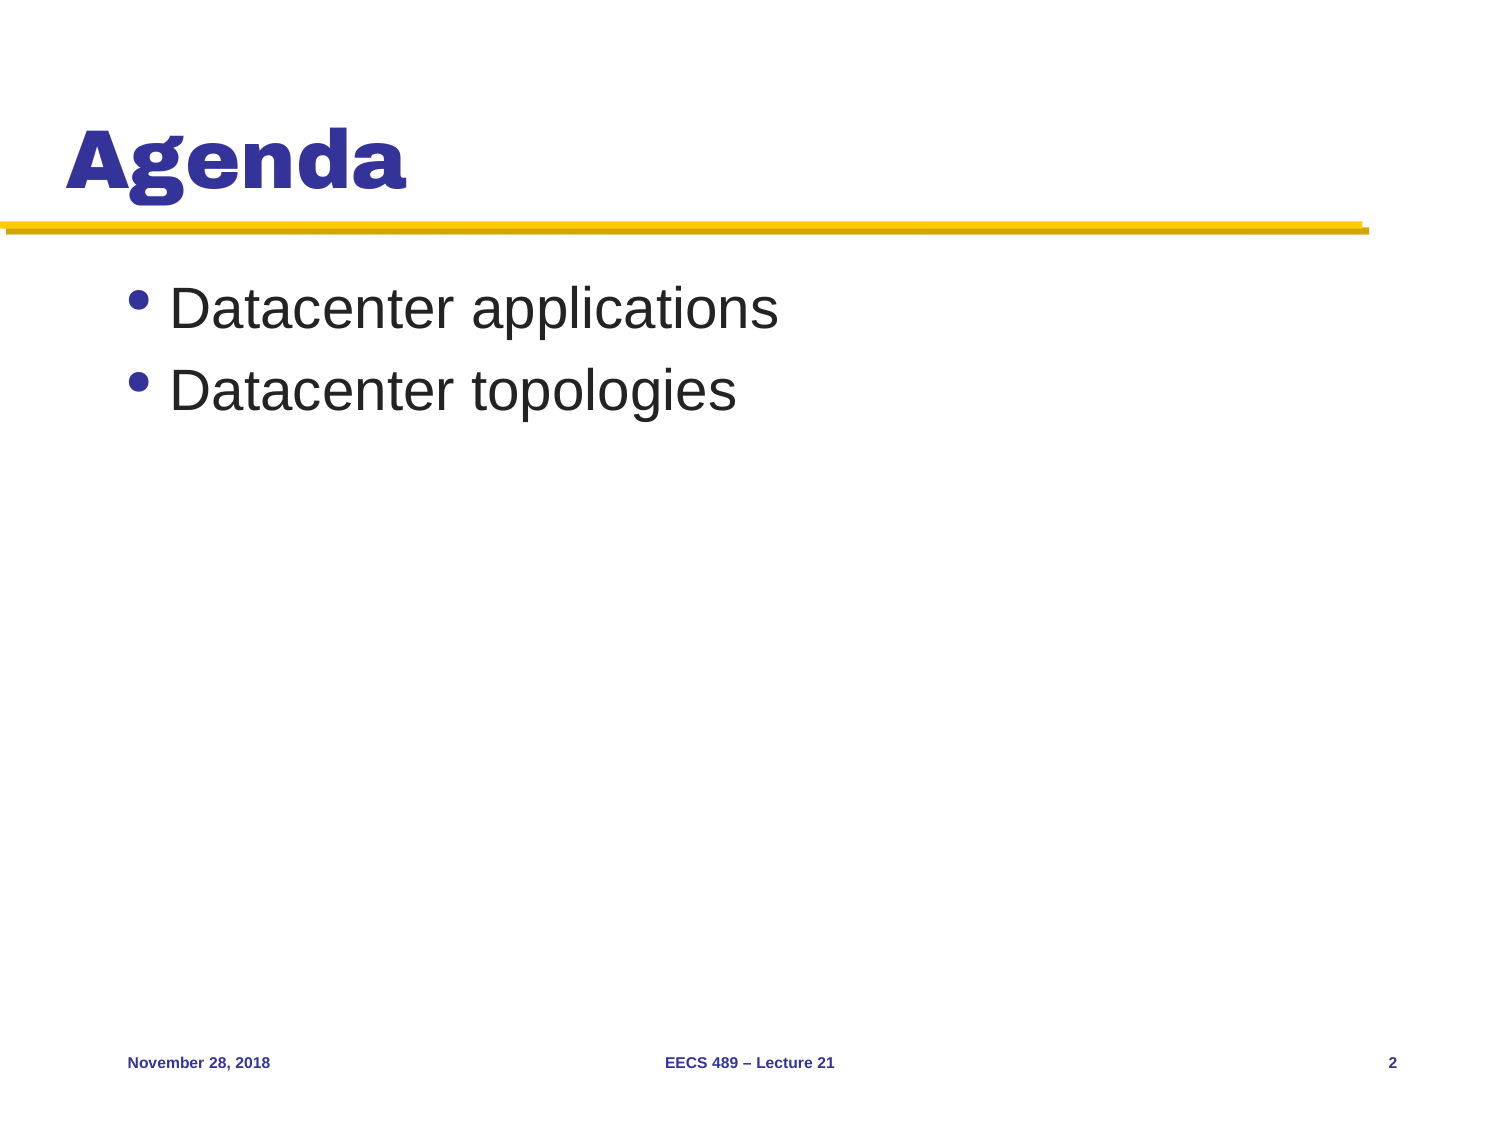

# Agenda
Datacenter applications
Datacenter topologies
November 28, 2018
EECS 489 – Lecture 21
2